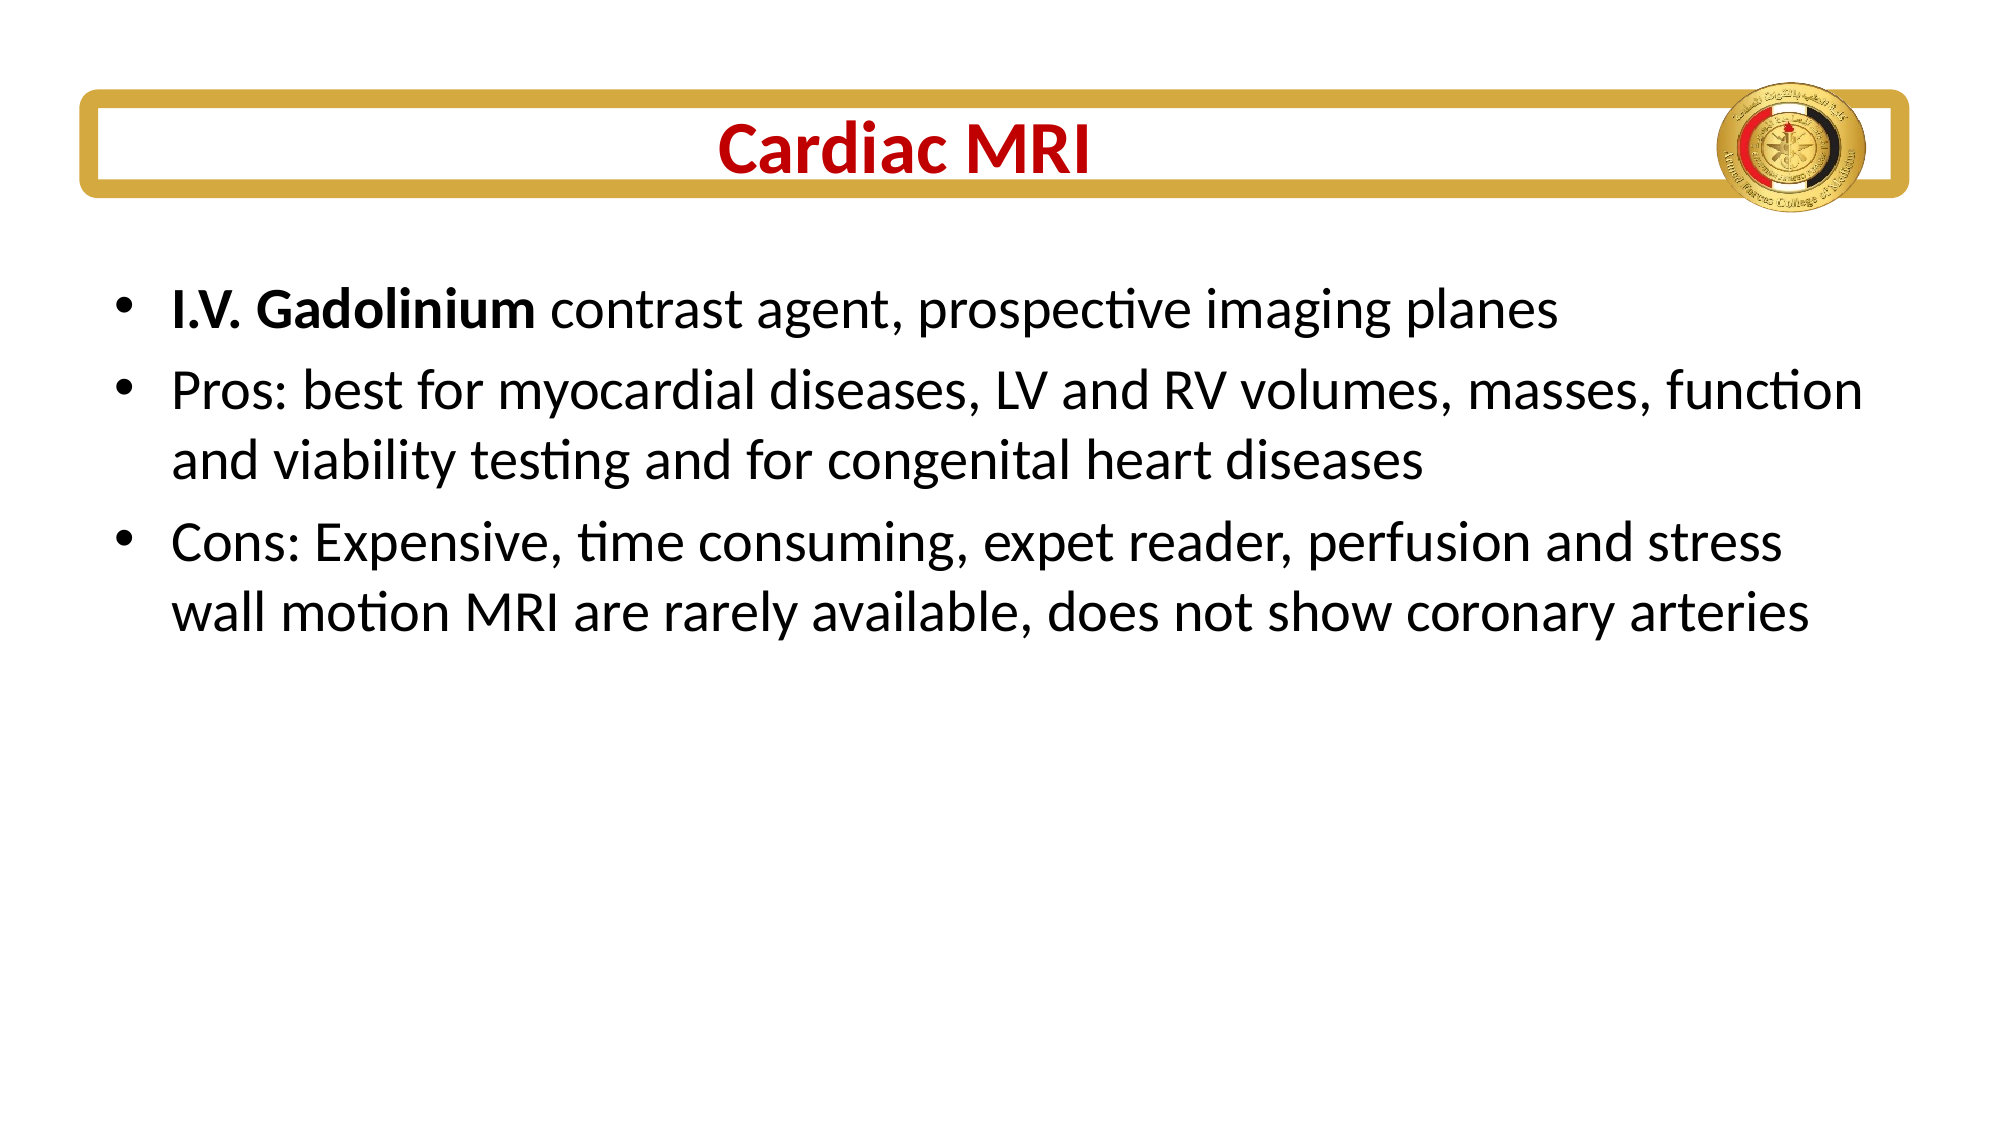

# Cardiac MRI
I.V. Gadolinium contrast agent, prospective imaging planes
Pros: best for myocardial diseases, LV and RV volumes, masses, function and viability testing and for congenital heart diseases
Cons: Expensive, time consuming, expet reader, perfusion and stress wall motion MRI are rarely available, does not show coronary arteries